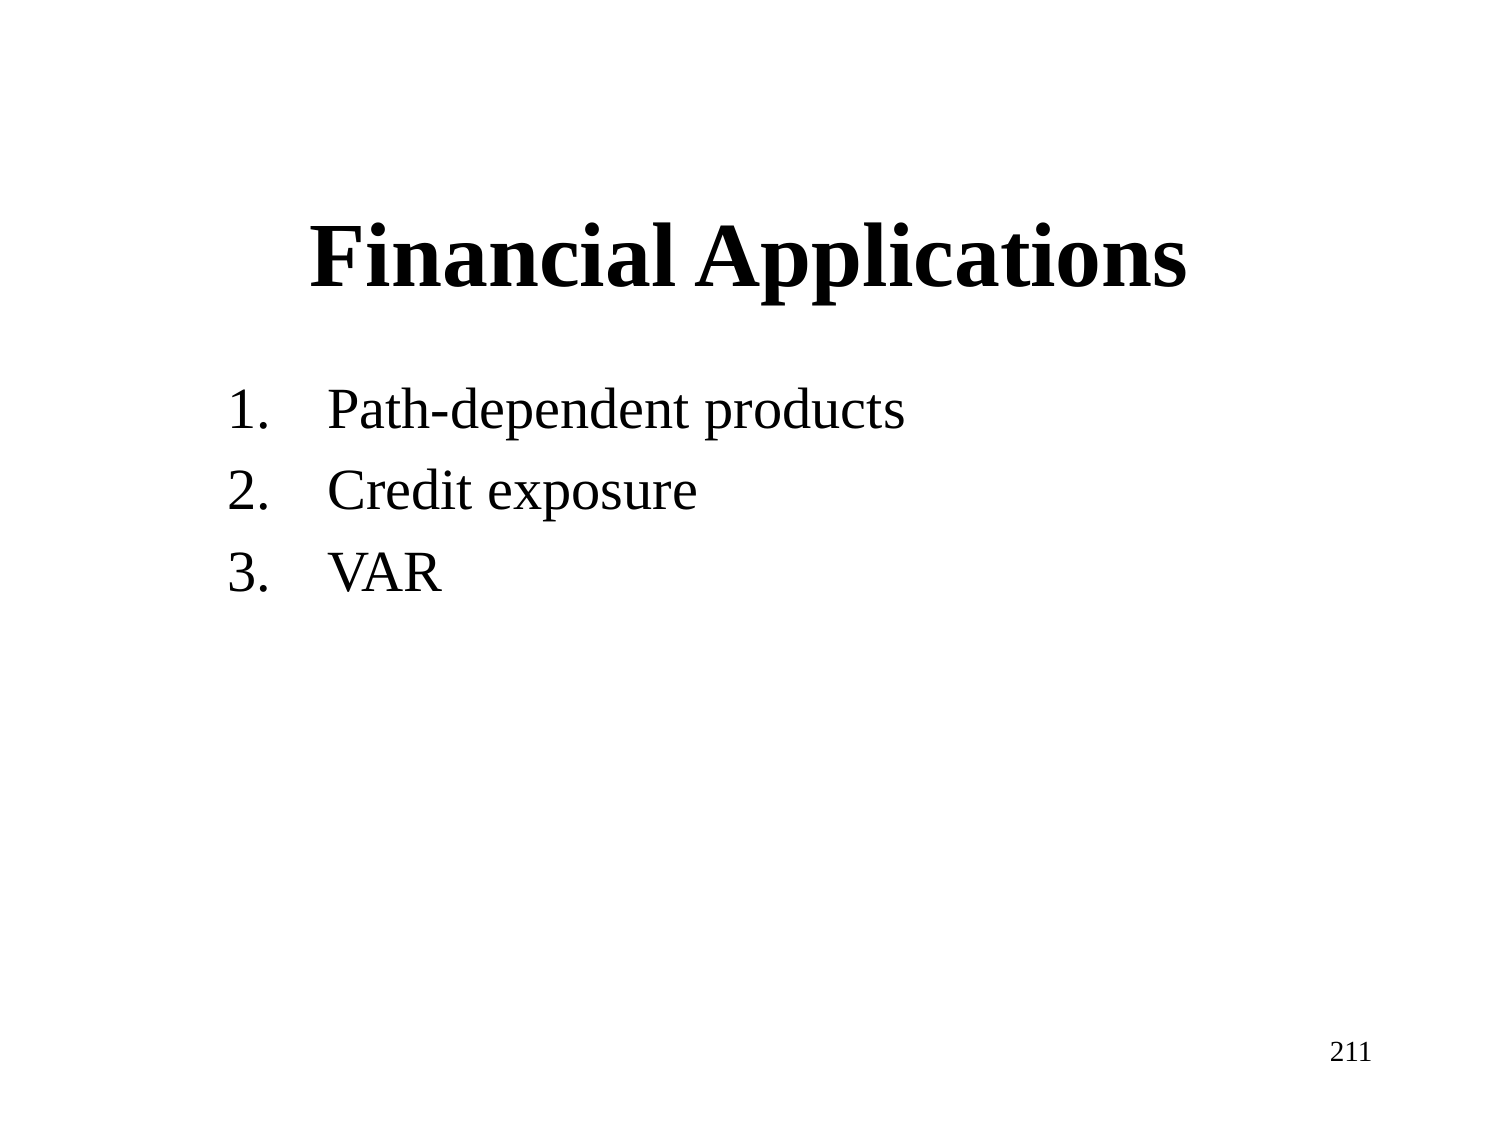

# Financial Applications
Path-dependent products
Credit exposure
VAR
211